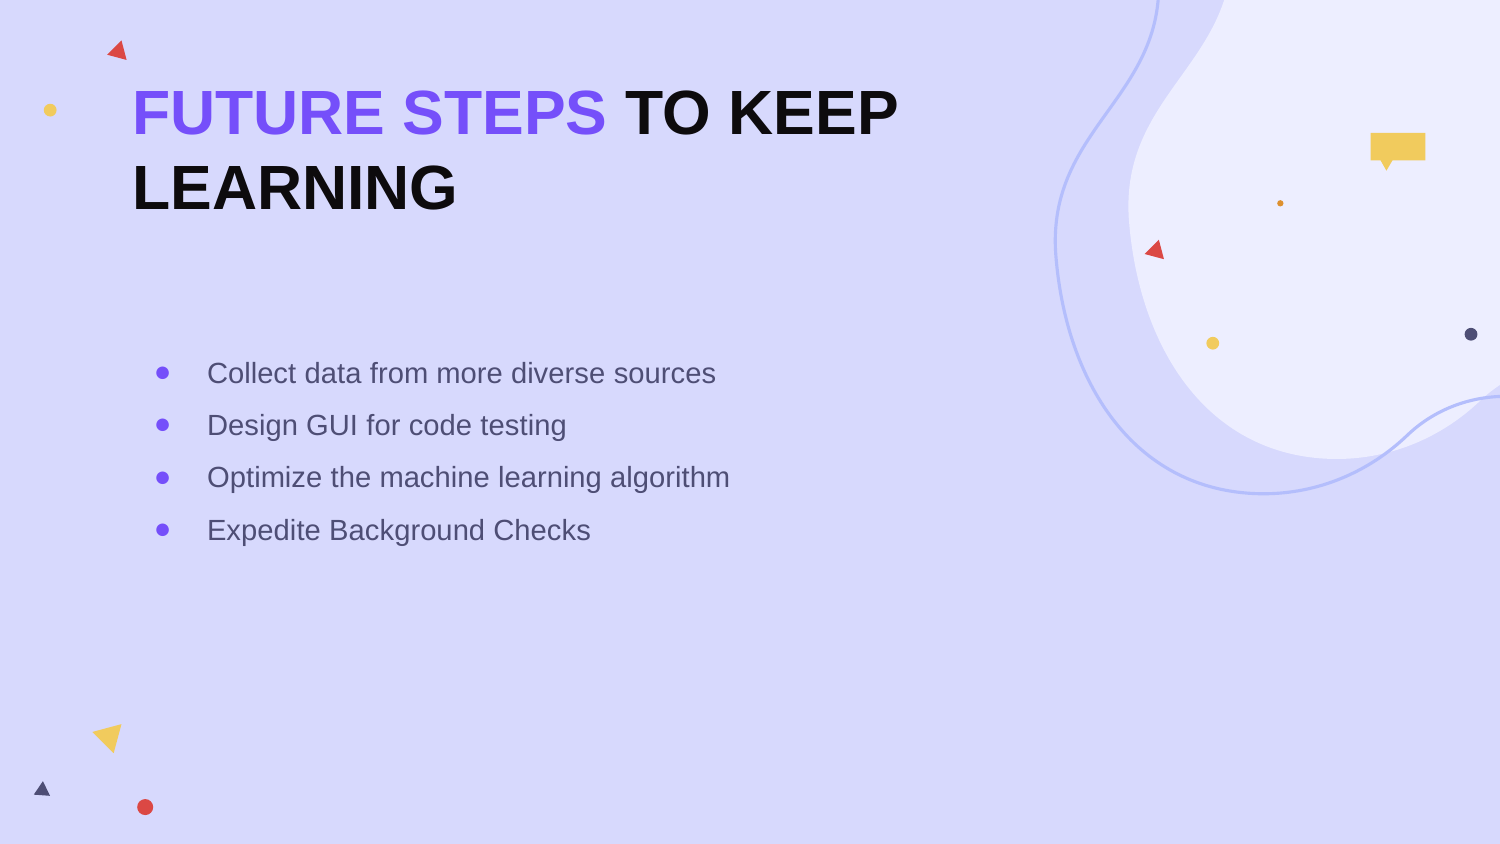

# FUTURE STEPS TO KEEP LEARNING
Collect data from more diverse sources
Design GUI for code testing
Optimize the machine learning algorithm
Expedite Background Checks